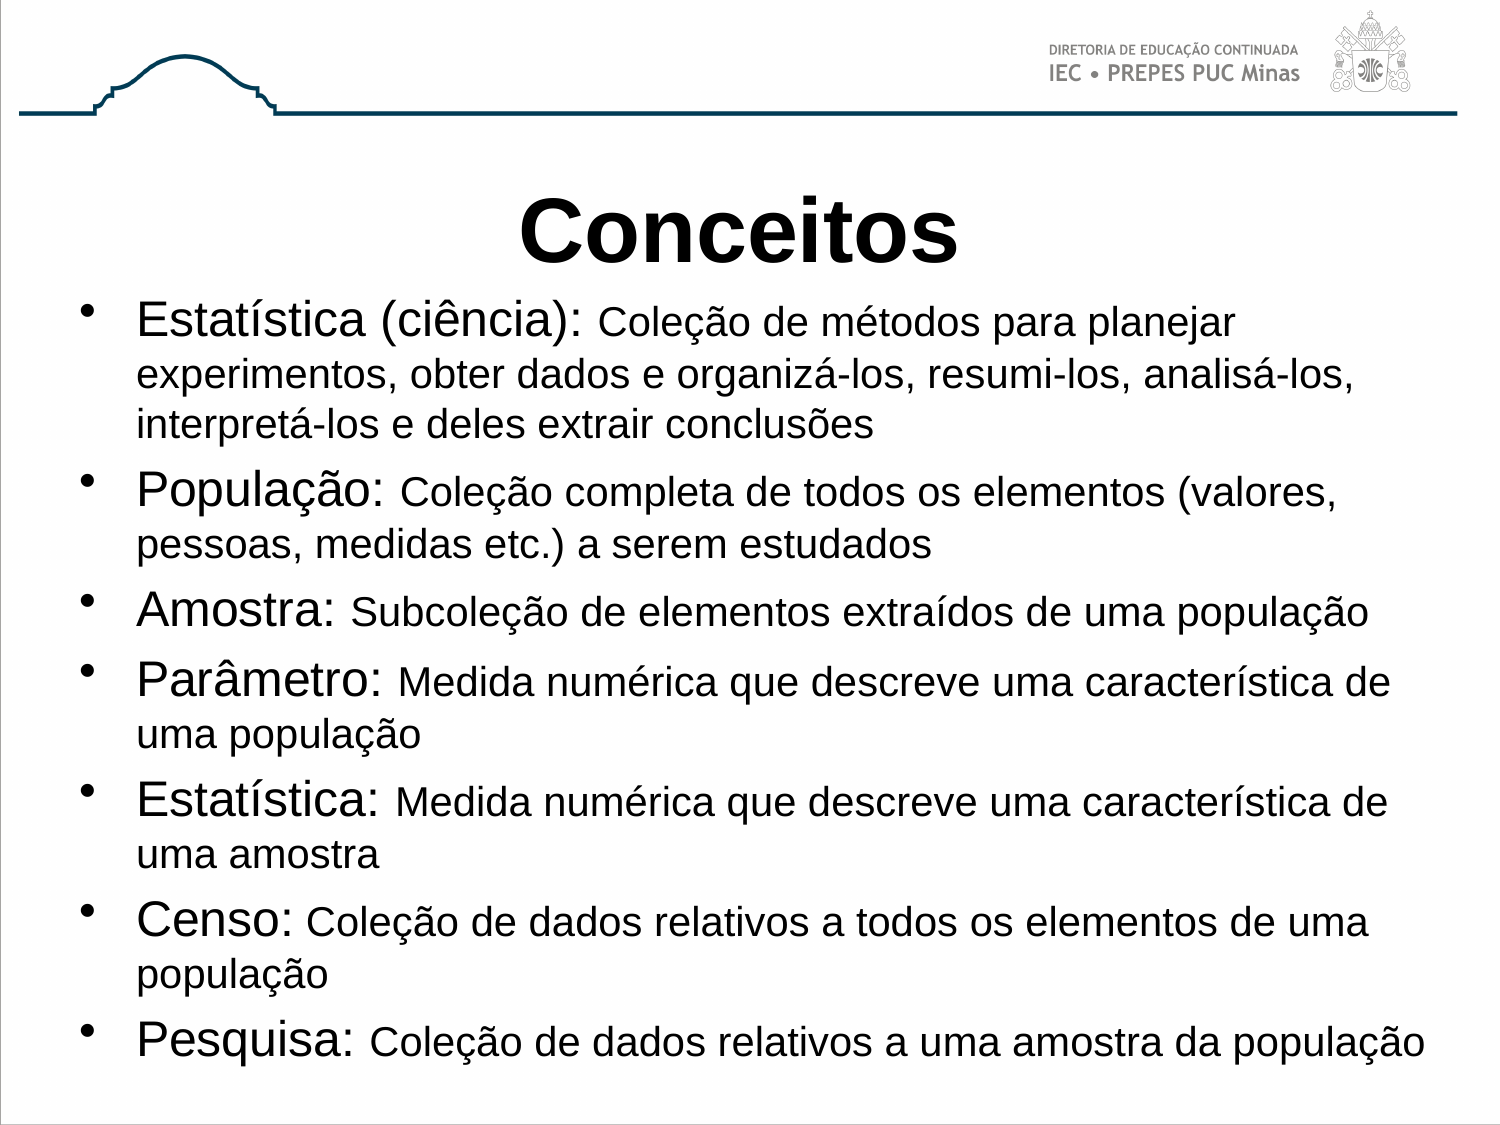

# Conceitos
Estatística (ciência): Coleção de métodos para planejar experimentos, obter dados e organizá-los, resumi-los, analisá-los, interpretá-los e deles extrair conclusões
População: Coleção completa de todos os elementos (valores, pessoas, medidas etc.) a serem estudados
Amostra: Subcoleção de elementos extraídos de uma população
Parâmetro: Medida numérica que descreve uma característica de uma população
Estatística: Medida numérica que descreve uma característica de uma amostra
Censo: Coleção de dados relativos a todos os elementos de uma população
Pesquisa: Coleção de dados relativos a uma amostra da população